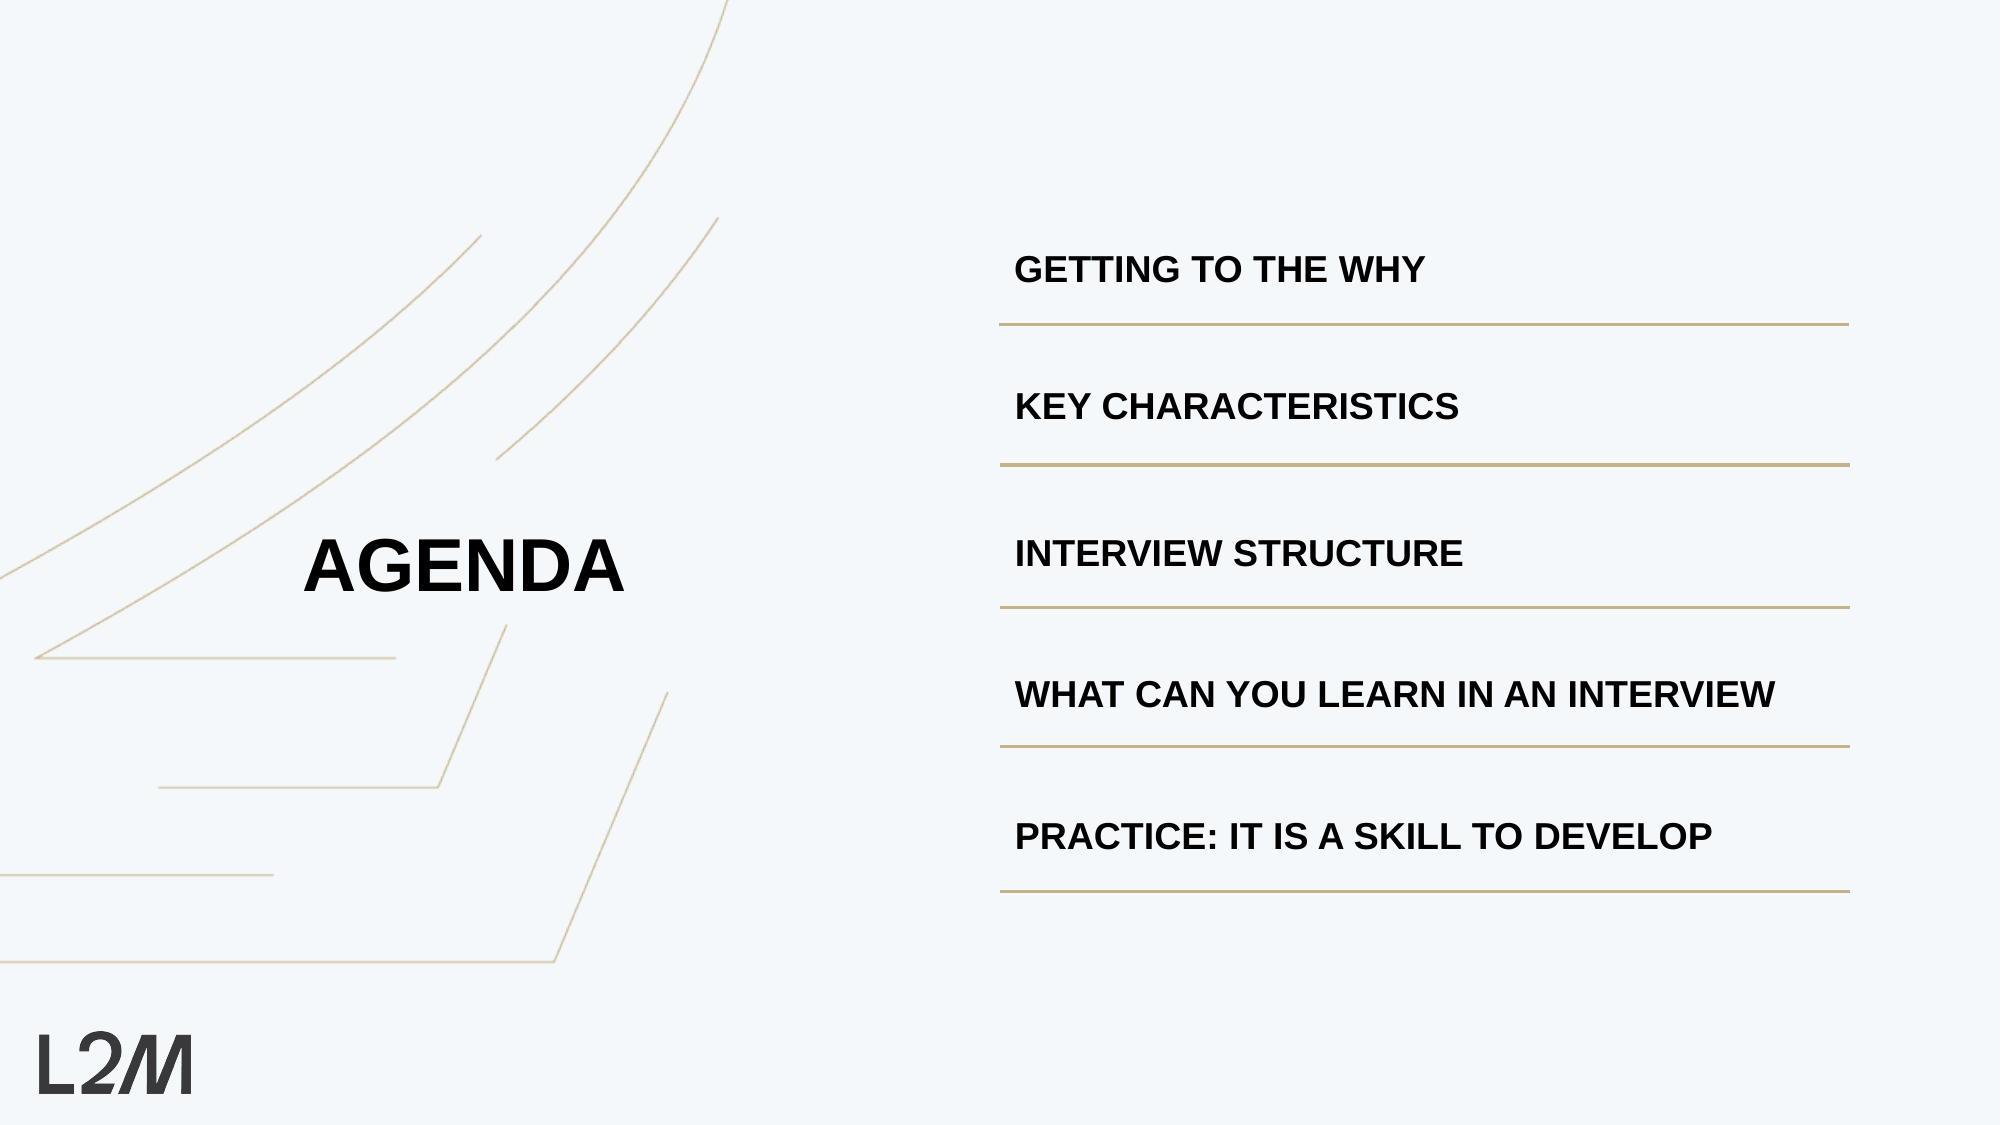

GETTING TO THE WHY
KEY CHARACTERISTICS
AGENDA
INTERVIEW STRUCTURE
WHAT CAN YOU LEARN IN AN INTERVIEW
PRACTICE: IT IS A SKILL TO DEVELOP